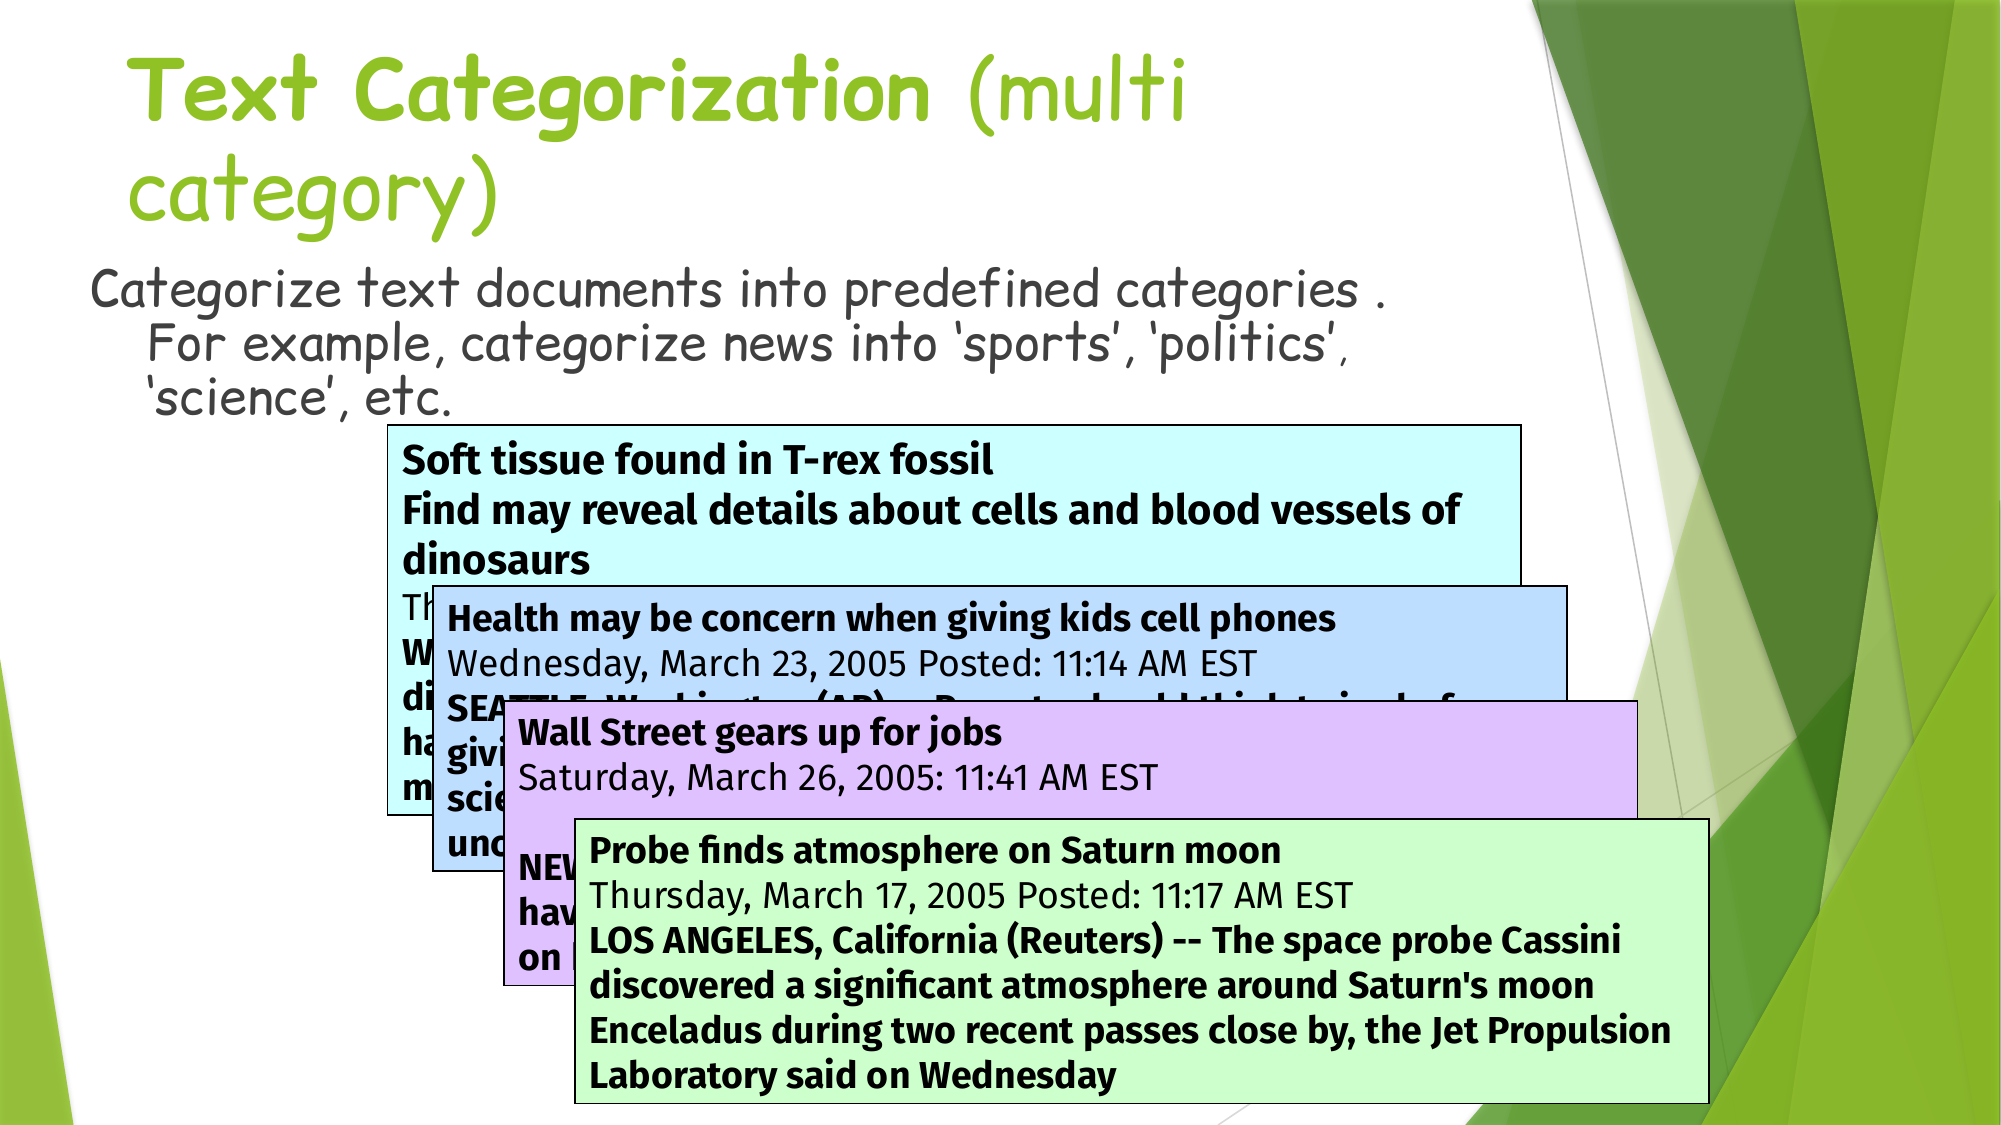

# Text Categorization (multi category)
Categorize text documents into predefined categories . For example, categorize news into ‘sports’, ‘politics’, ‘science’, etc.

Soft tissue found in T-rex fossil
Find may reveal details about cells and blood vessels of dinosaurs
Thursday, March 24, 2005 Posted: 3:14 PM EST
WASHINGTON (AP) -- For more than a century, the study of dinosaurs has been limited to fossilized bones. Now, researchers have recovered 70-million-year-old soft tissue, including what may be blood vessels and cells, from a   Tyrannosaurus rex.
Health may be concern when giving kids cell phones
Wednesday, March 23, 2005 Posted: 11:14 AM EST
SEATTLE, Washington (AP) -- Parents should think twice before giving in to a middle-schooler's demands for a cell phone, some scientists say, because potential long-term health risks remain unclear.
Wall Street gears up for jobs
Saturday, March 26, 2005: 11:41 AM EST
NEW YORK (CNN/Money) - Investors on Inflation Watch 2005 have a big week to look forward to -- or be wary of -- depending on how you look at it.
Probe finds atmosphere on Saturn moon
Thursday, March 17, 2005 Posted: 11:17 AM EST
LOS ANGELES, California (Reuters) -- The space probe Cassini discovered a significant atmosphere around Saturn's moon Enceladus during two recent passes close by, the Jet Propulsion Laboratory said on Wednesday